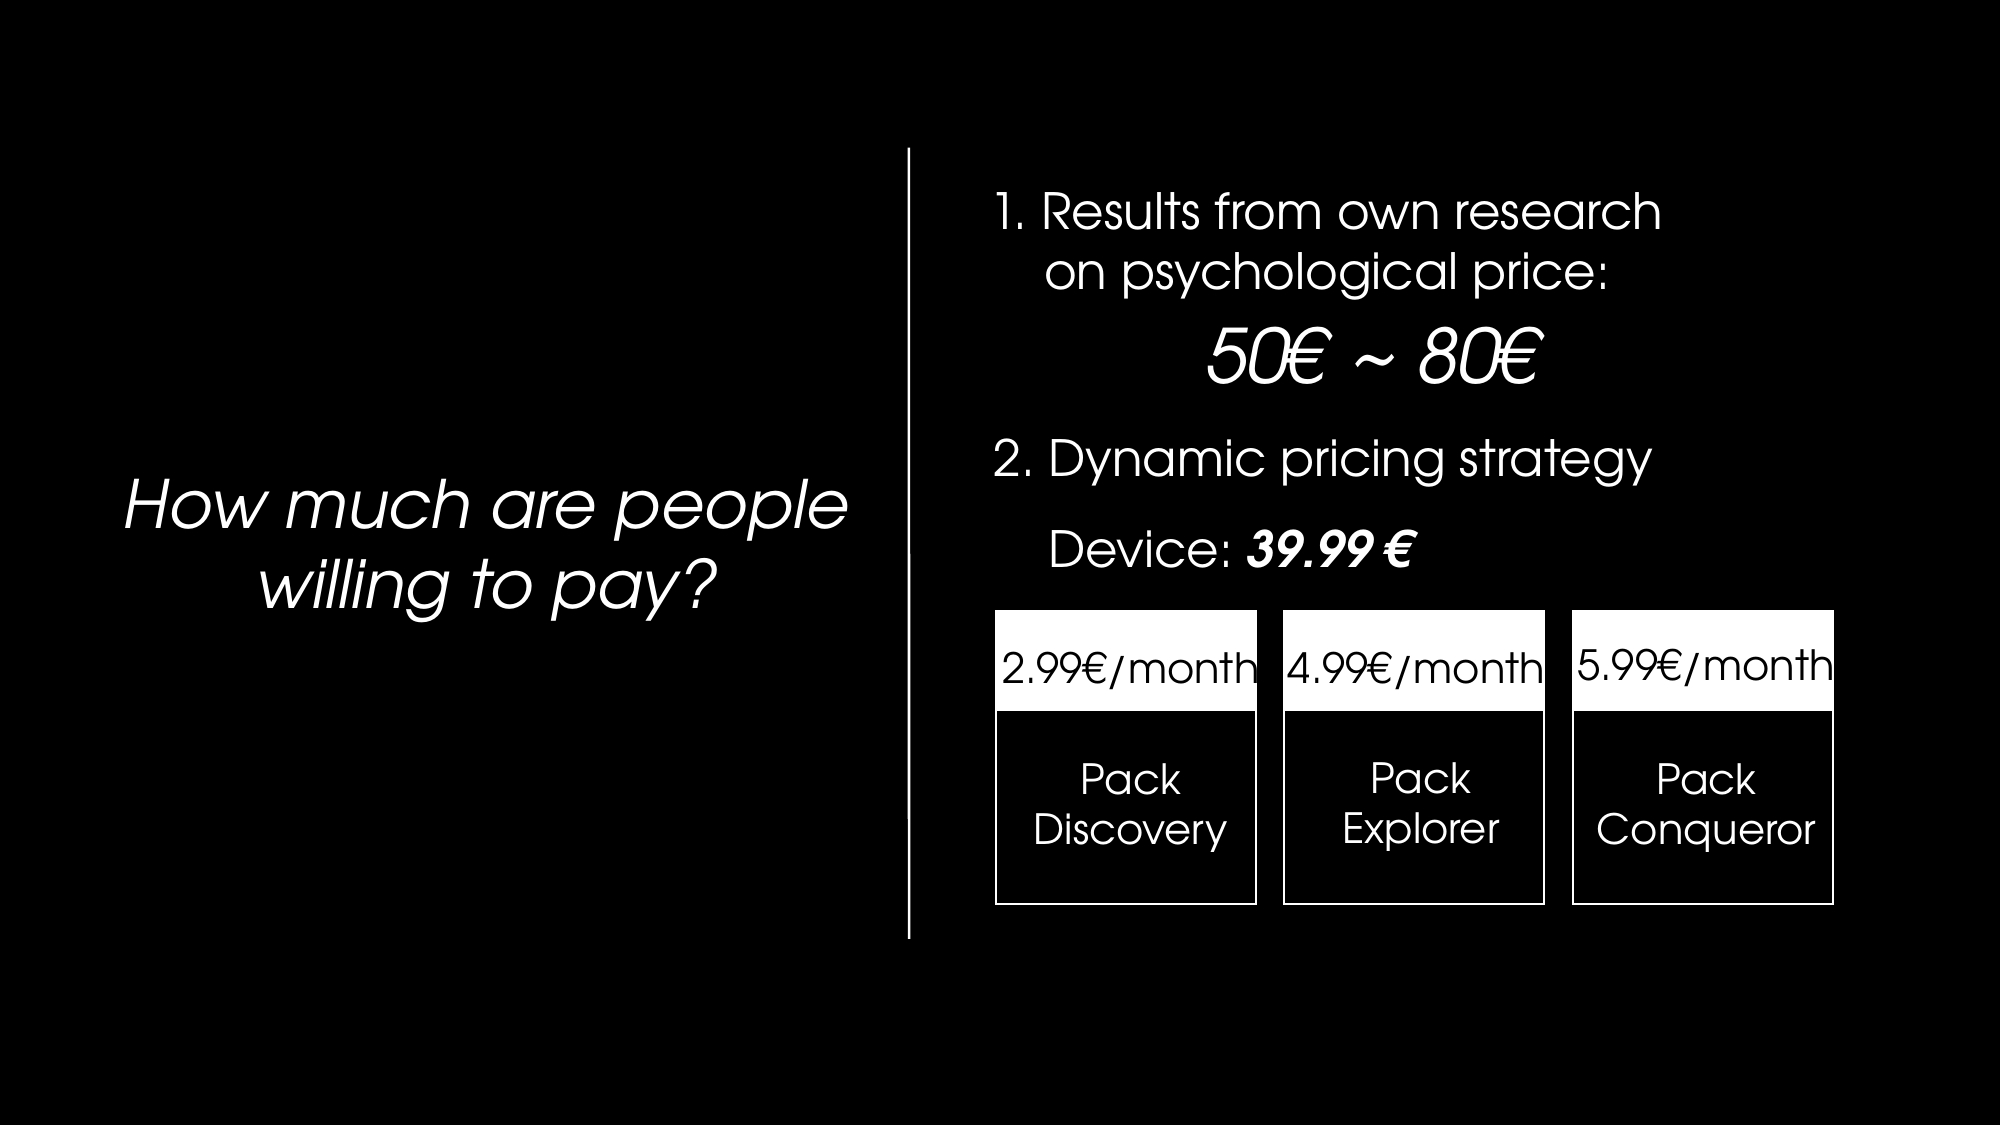

1. Results from own research
    on psychological price:
50€ ~ 80€
2. Dynamic pricing strategy
    Device: 39.99 €
How much are people willing to pay?

5.99€/month
4.99€/month
2.99€/month
Pack Explorer
Pack Conqueror
Pack Discovery